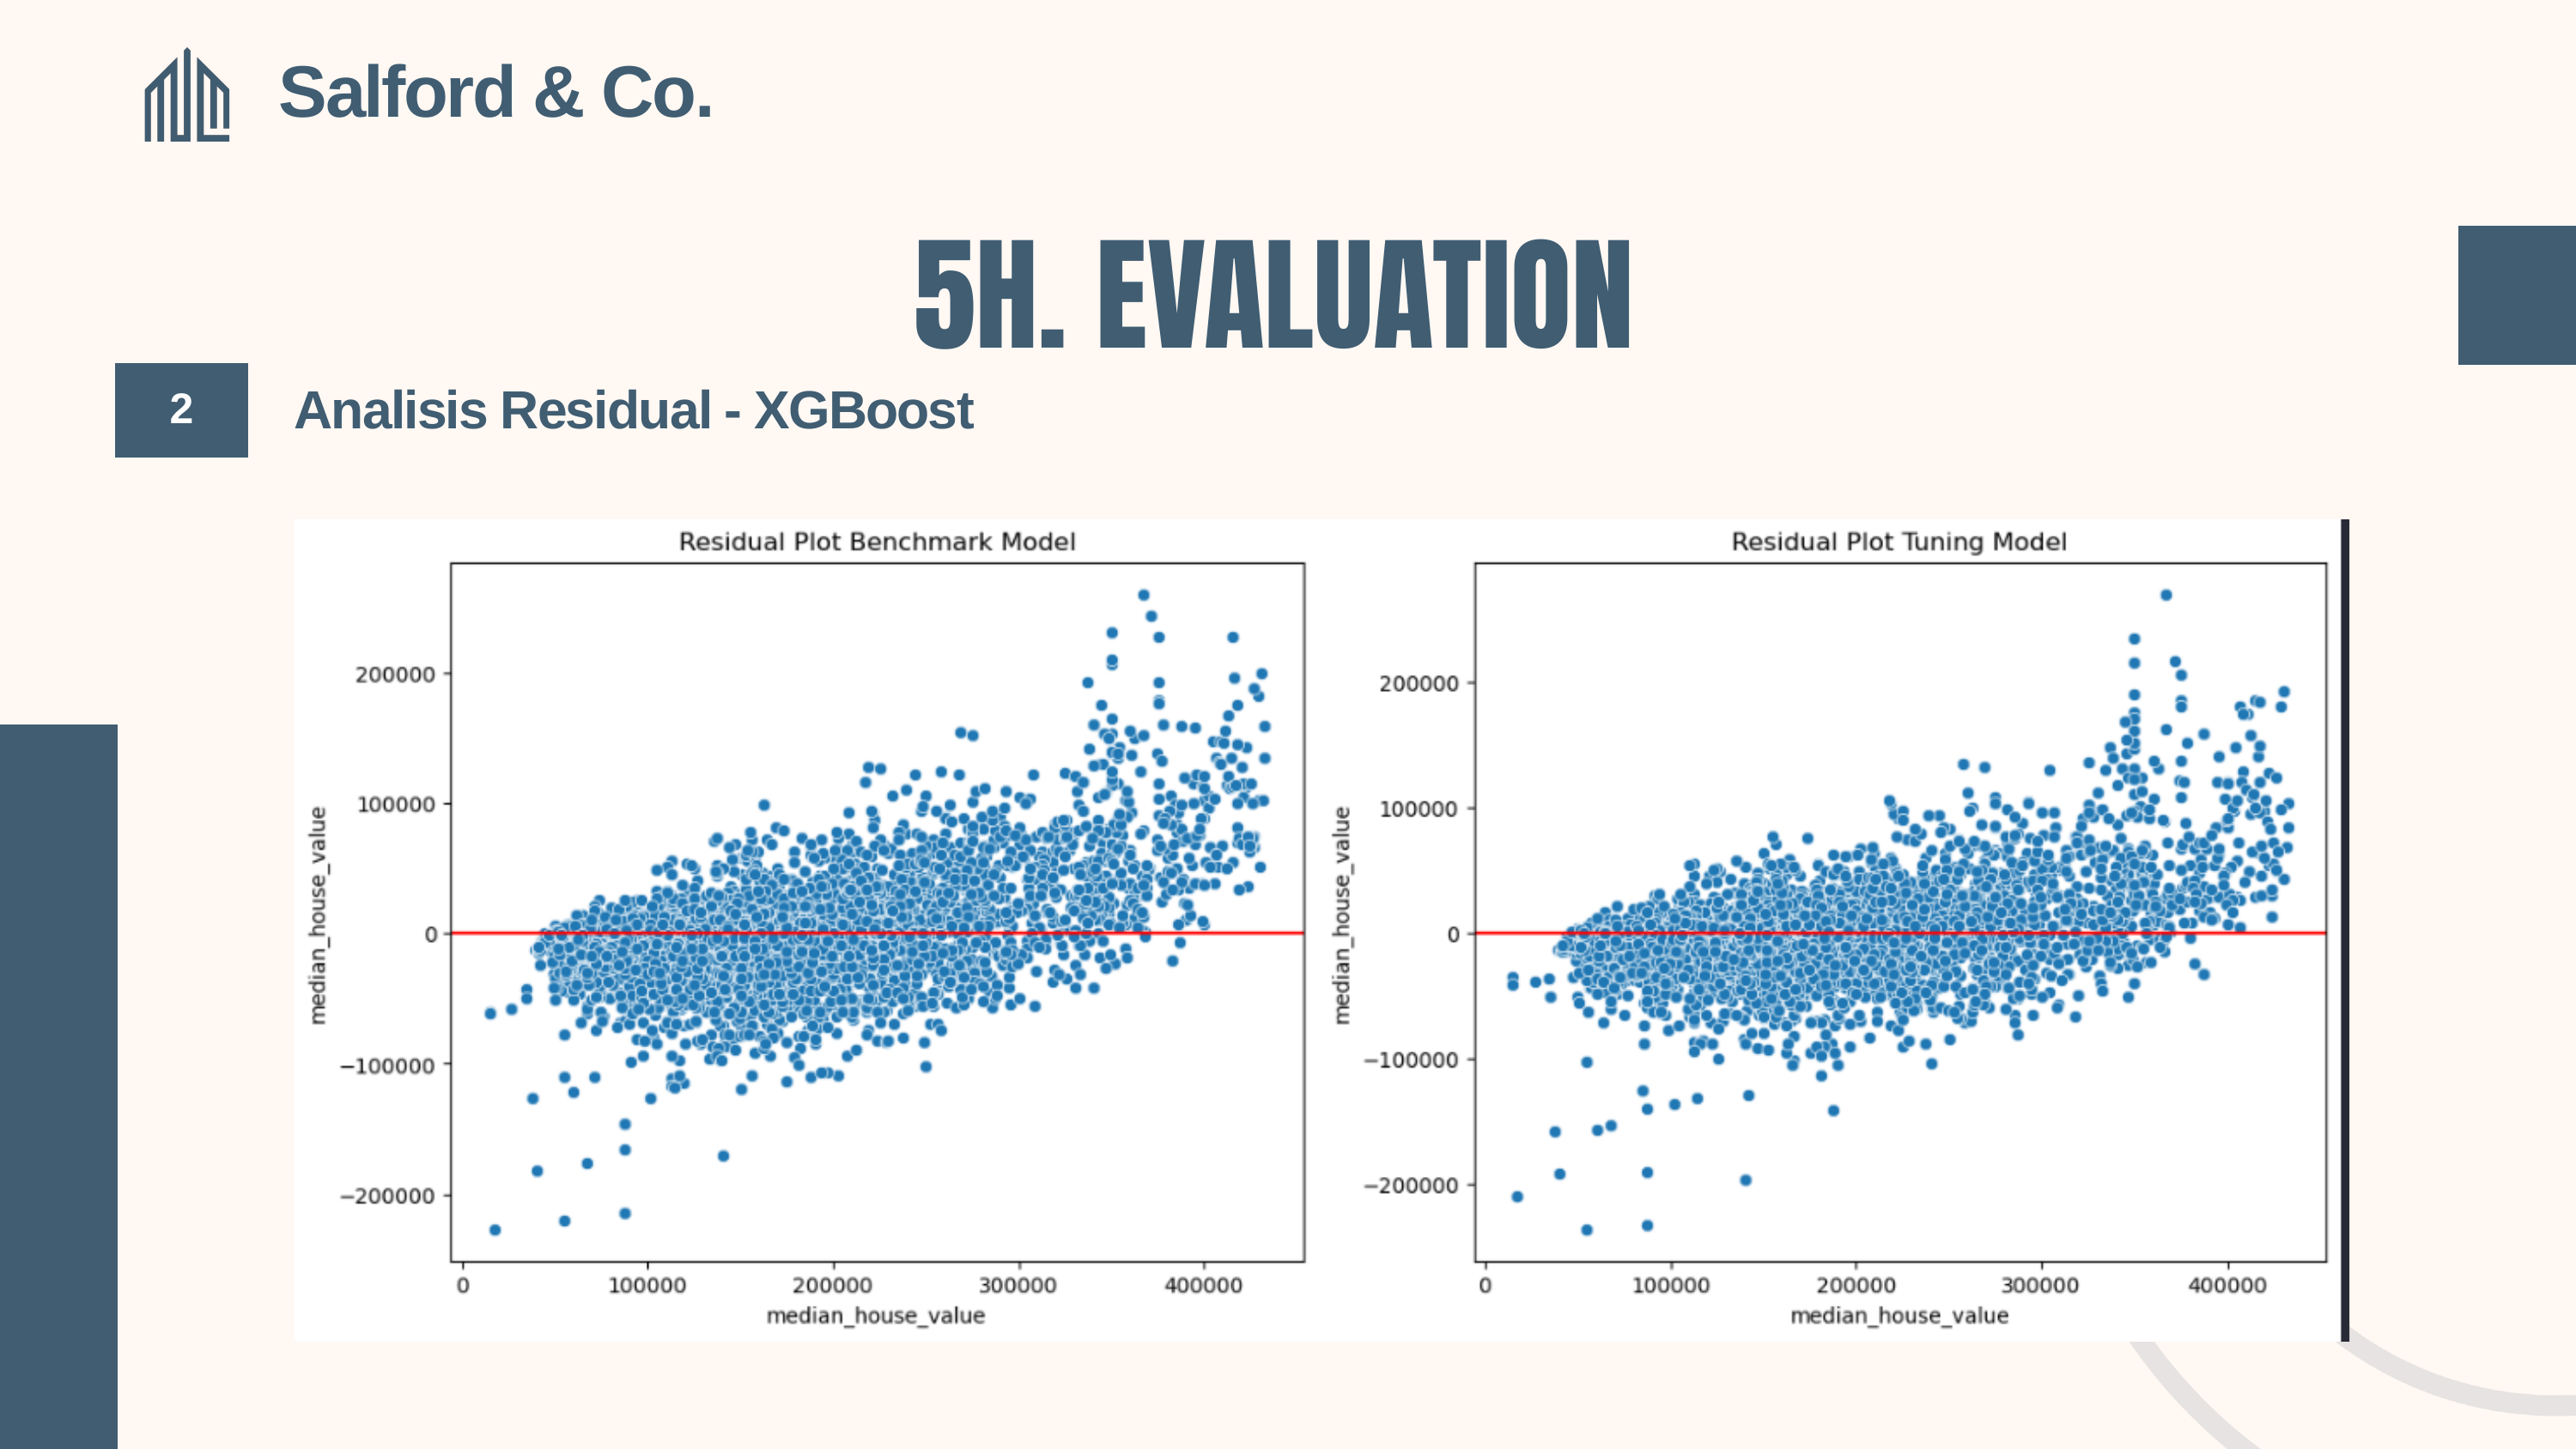

Salford & Co.

5H. EVALUATION

2
Analisis Residual - XGBoost